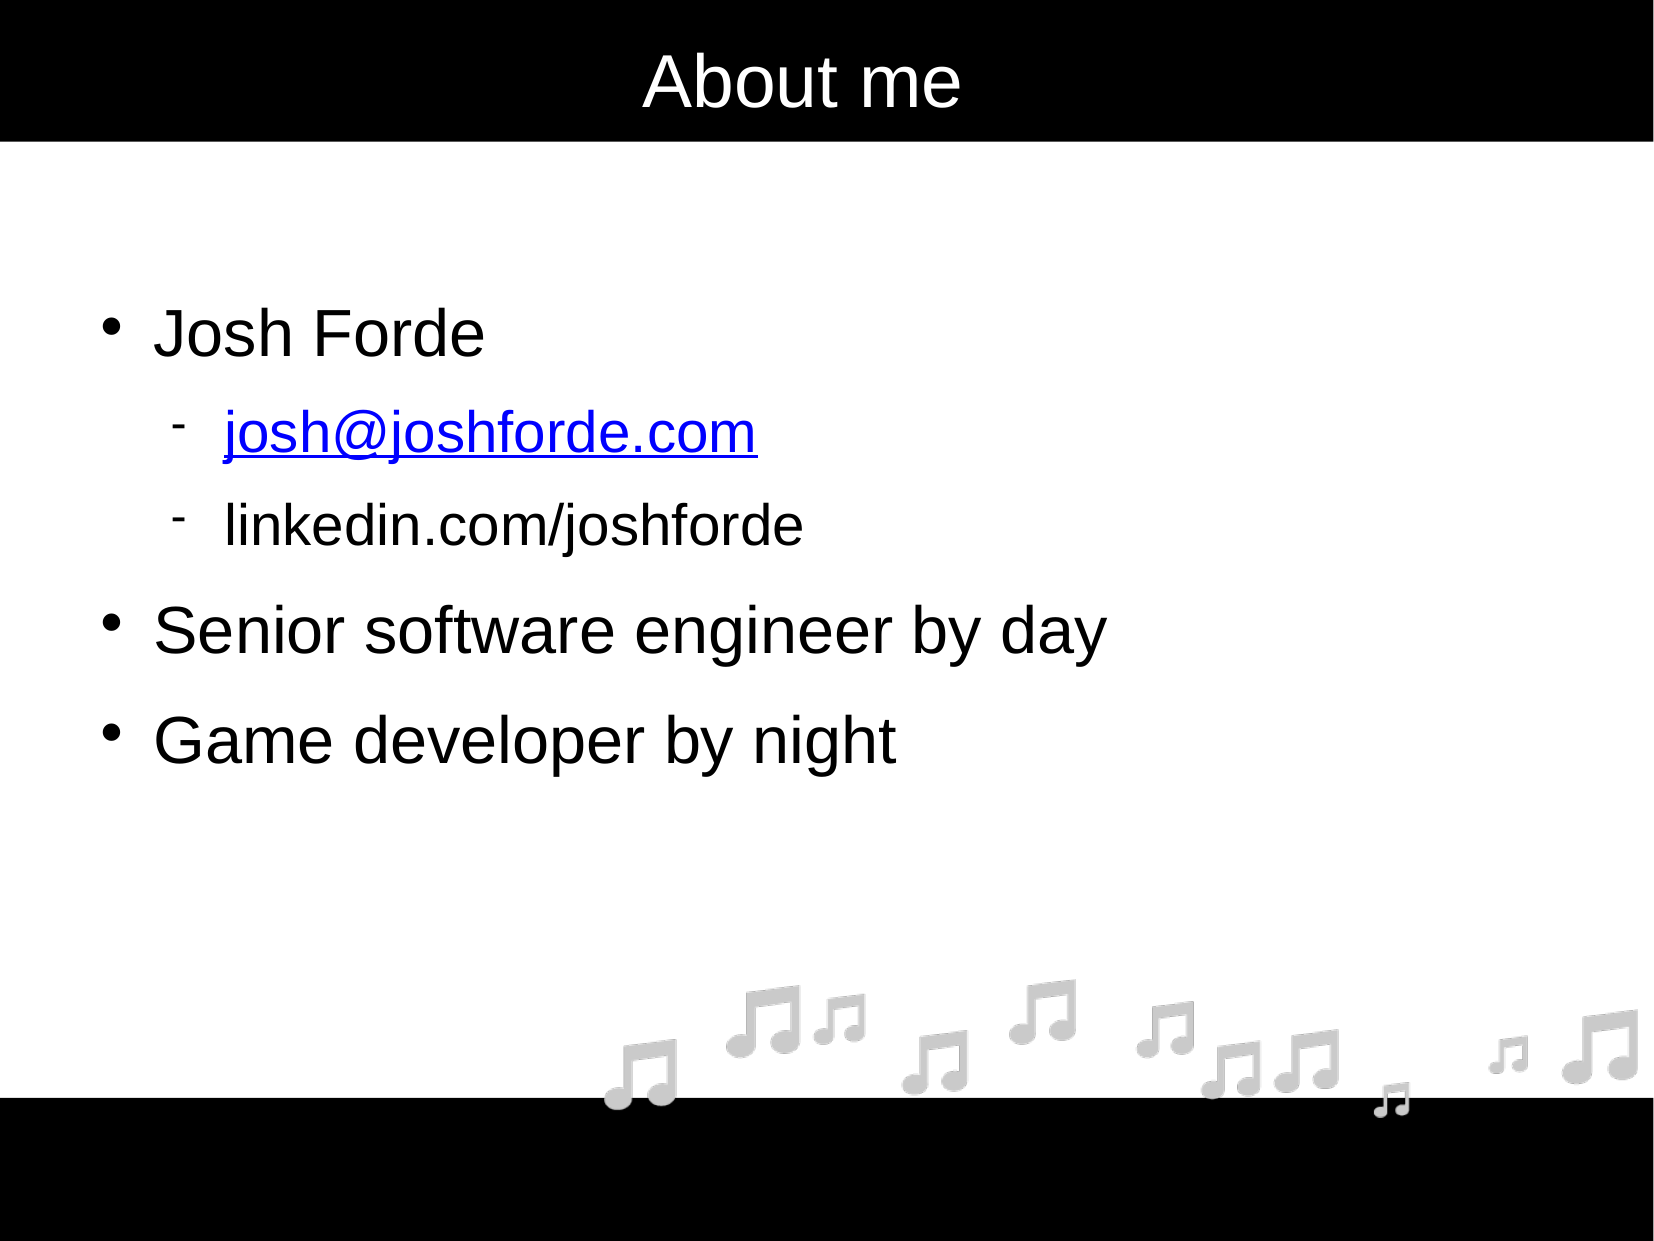

# About me
Josh Forde
josh@joshforde.com
linkedin.com/joshforde
Senior software engineer by day
Game developer by night